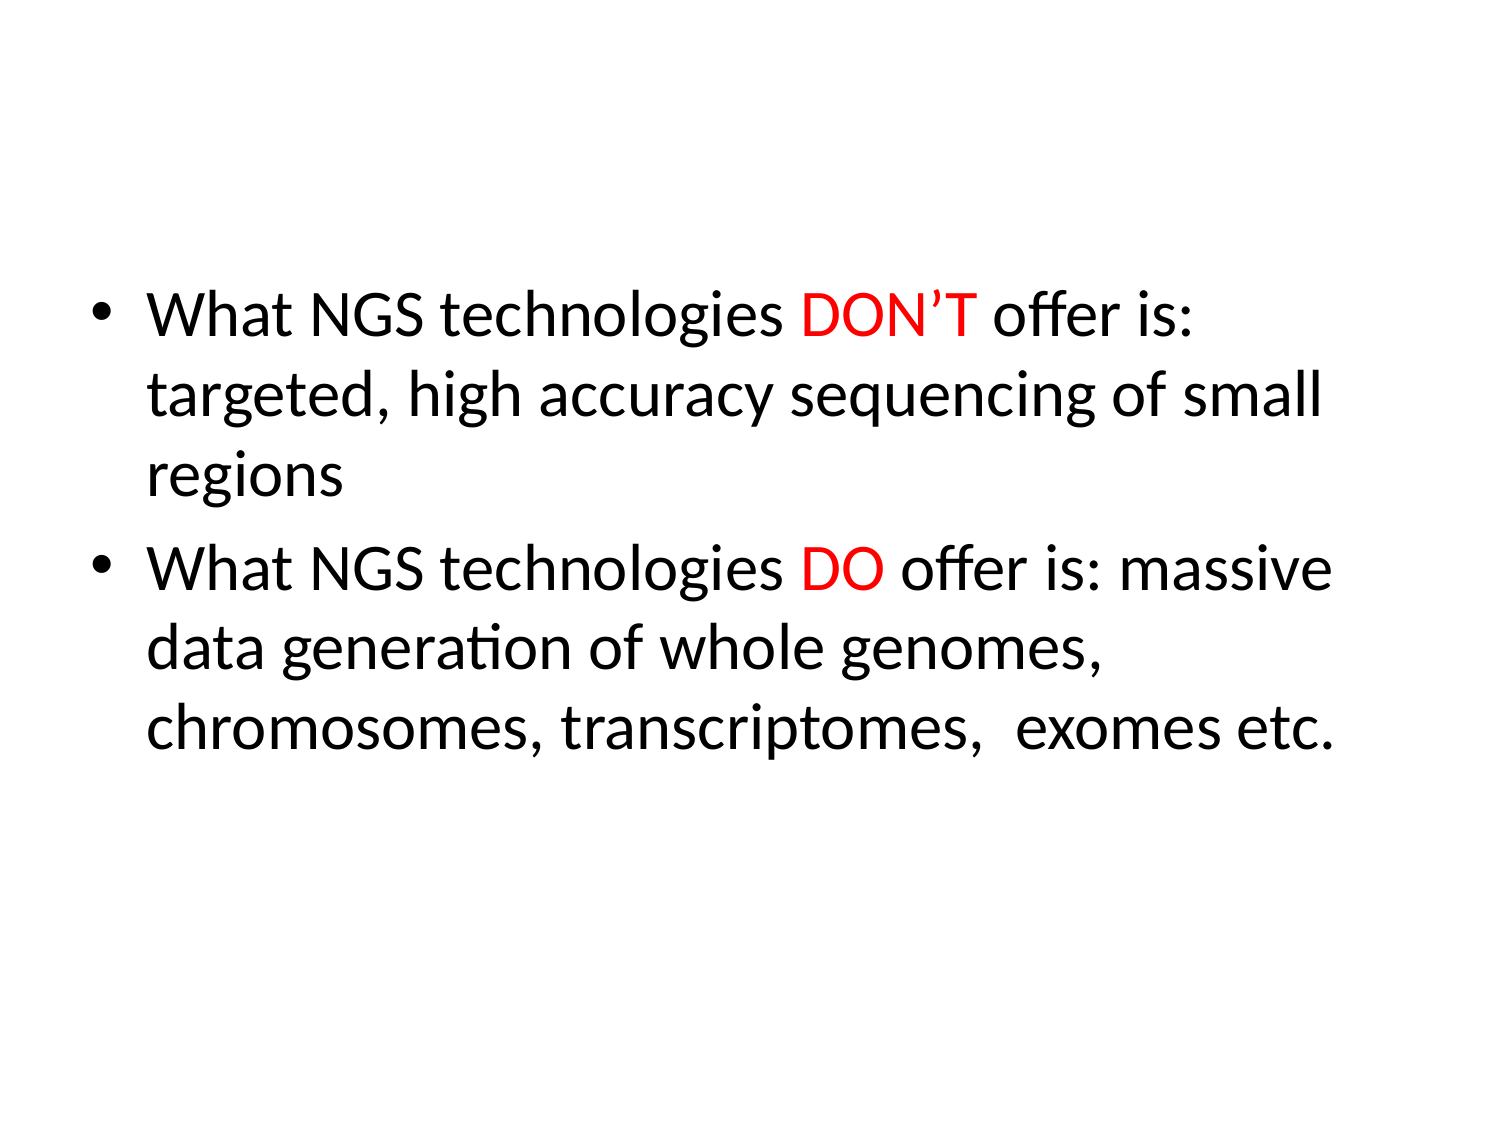

What NGS technologies DON’T offer is: targeted, high accuracy sequencing of small regions
What NGS technologies DO offer is: massive data generation of whole genomes, chromosomes, transcriptomes,  exomes etc.